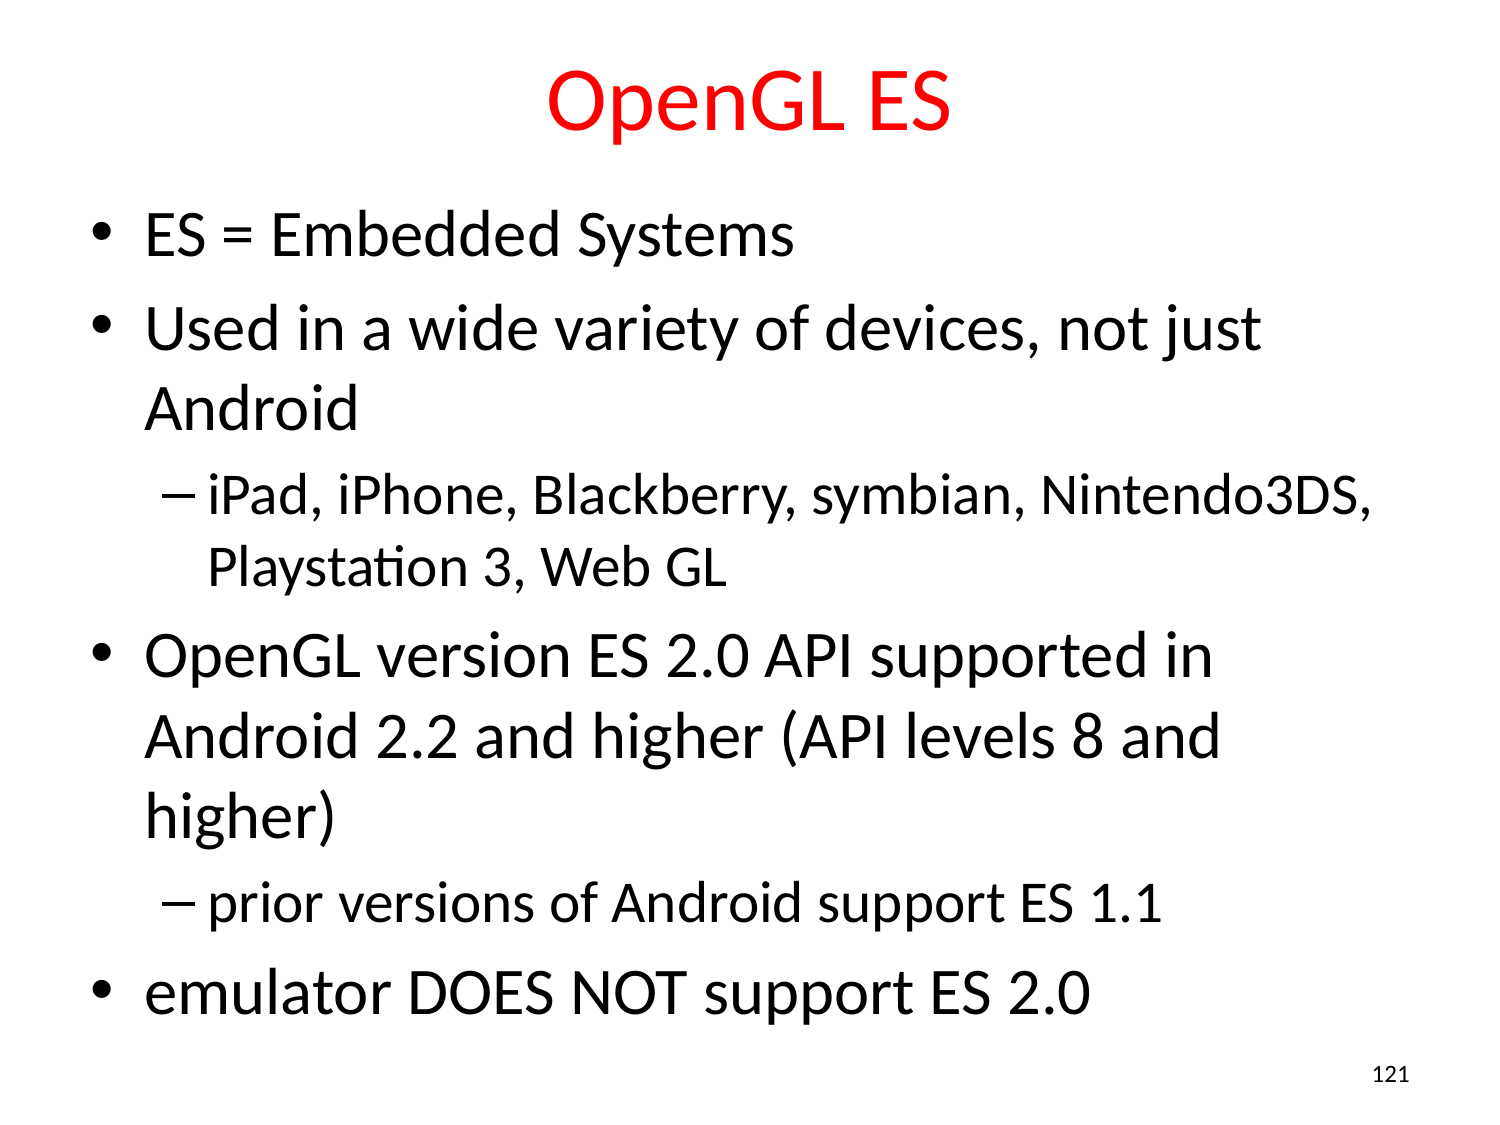

# OpenGL ES
ES = Embedded Systems
Used in a wide variety of devices, not just Android
iPad, iPhone, Blackberry, symbian, Nintendo3DS, Playstation 3, Web GL
OpenGL version ES 2.0 API supported in Android 2.2 and higher (API levels 8 and higher)
prior versions of Android support ES 1.1
emulator DOES NOT support ES 2.0

121